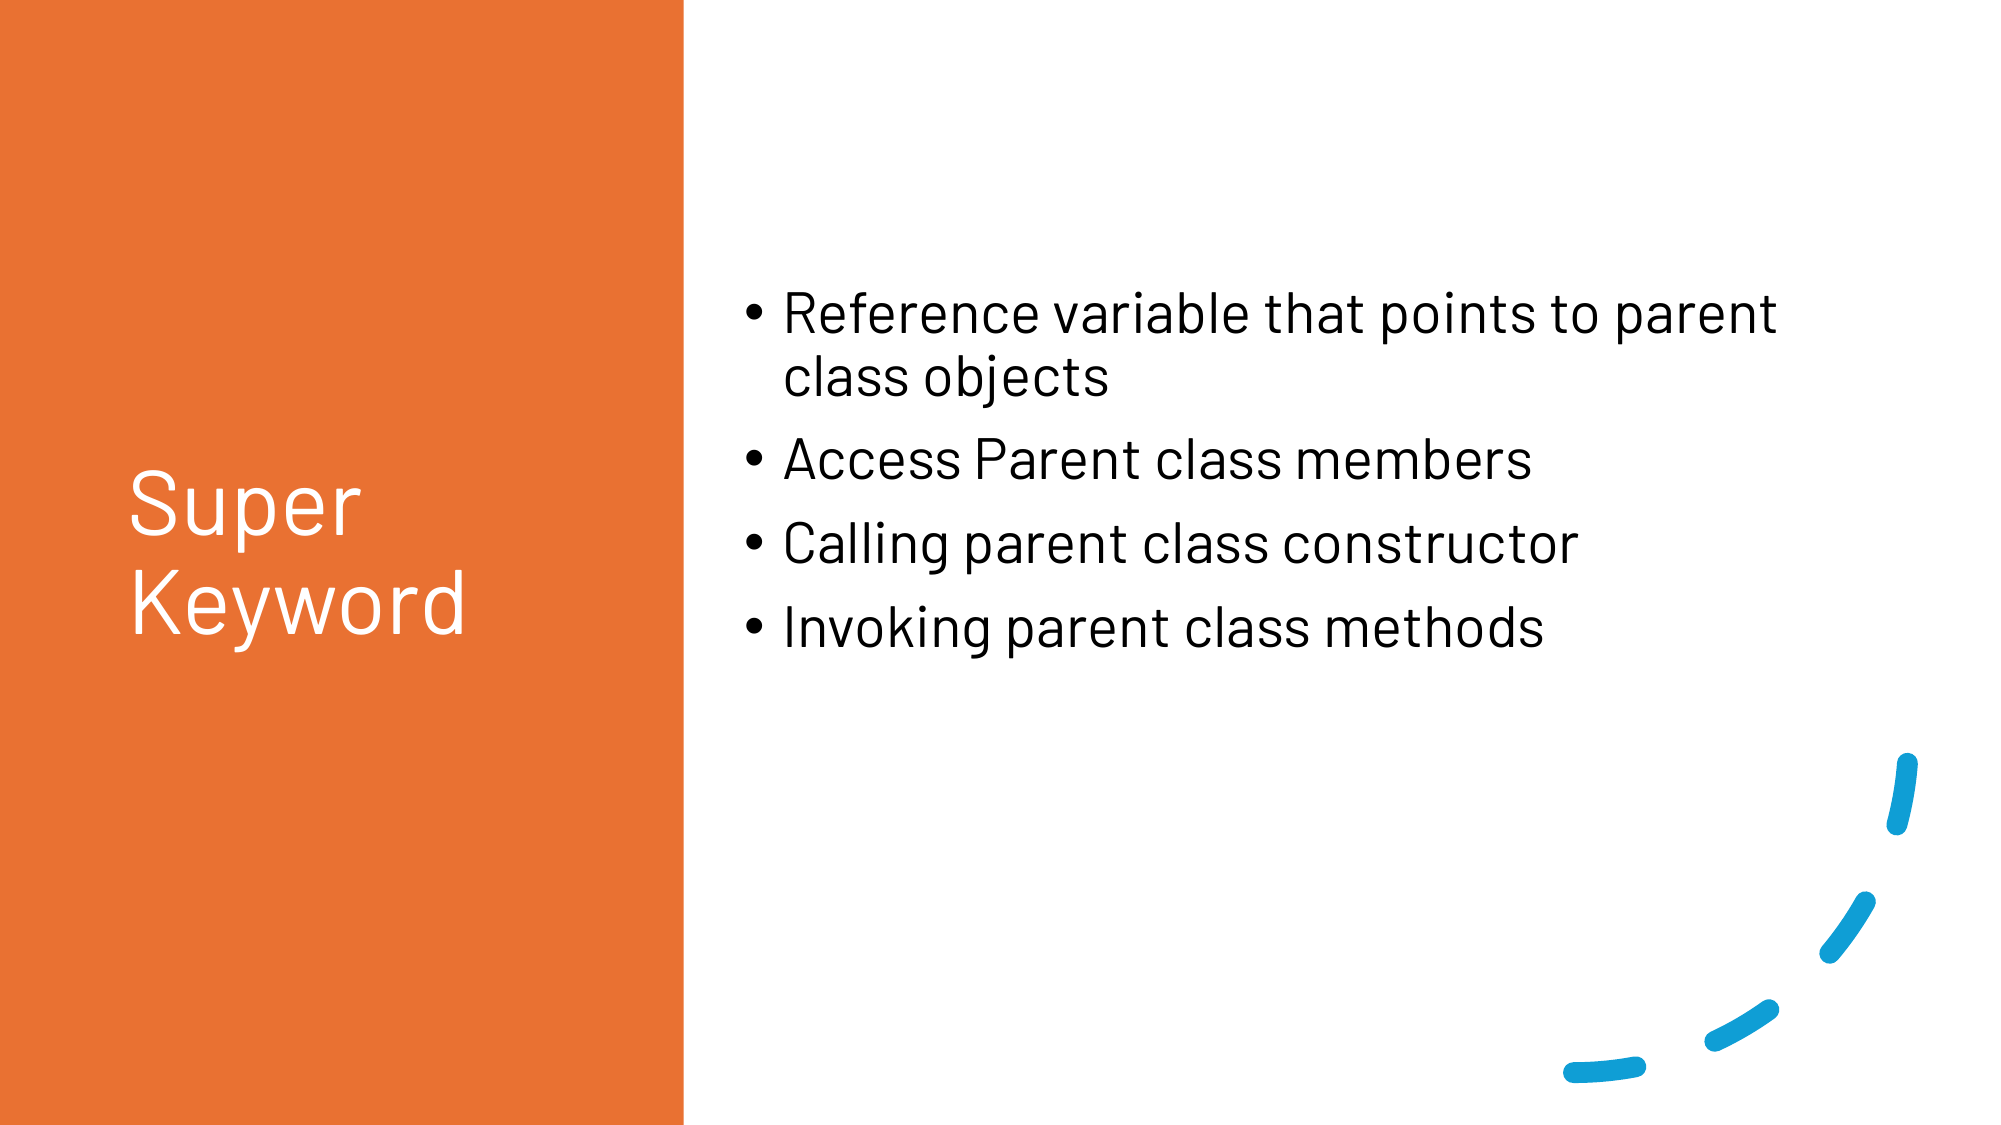

# Super Keyword
Reference variable that points to parent class objects
Access Parent class members
Calling parent class constructor
Invoking parent class methods